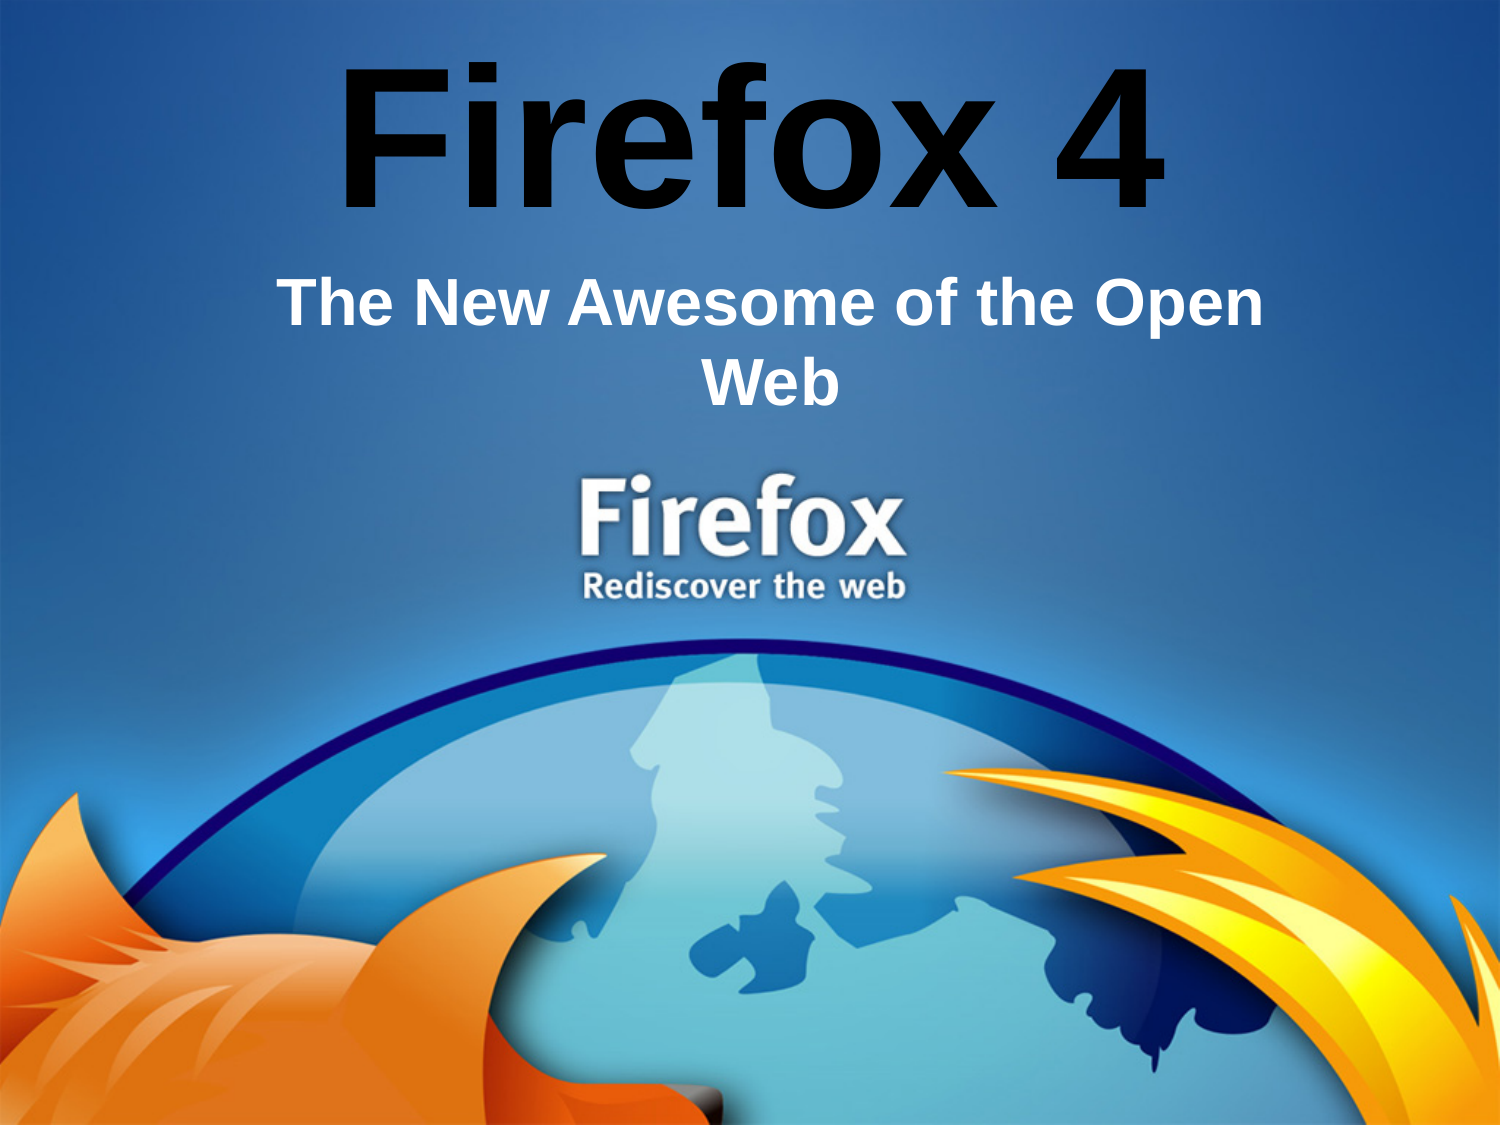

# Firefox 4
The New Awesome of the Open Web